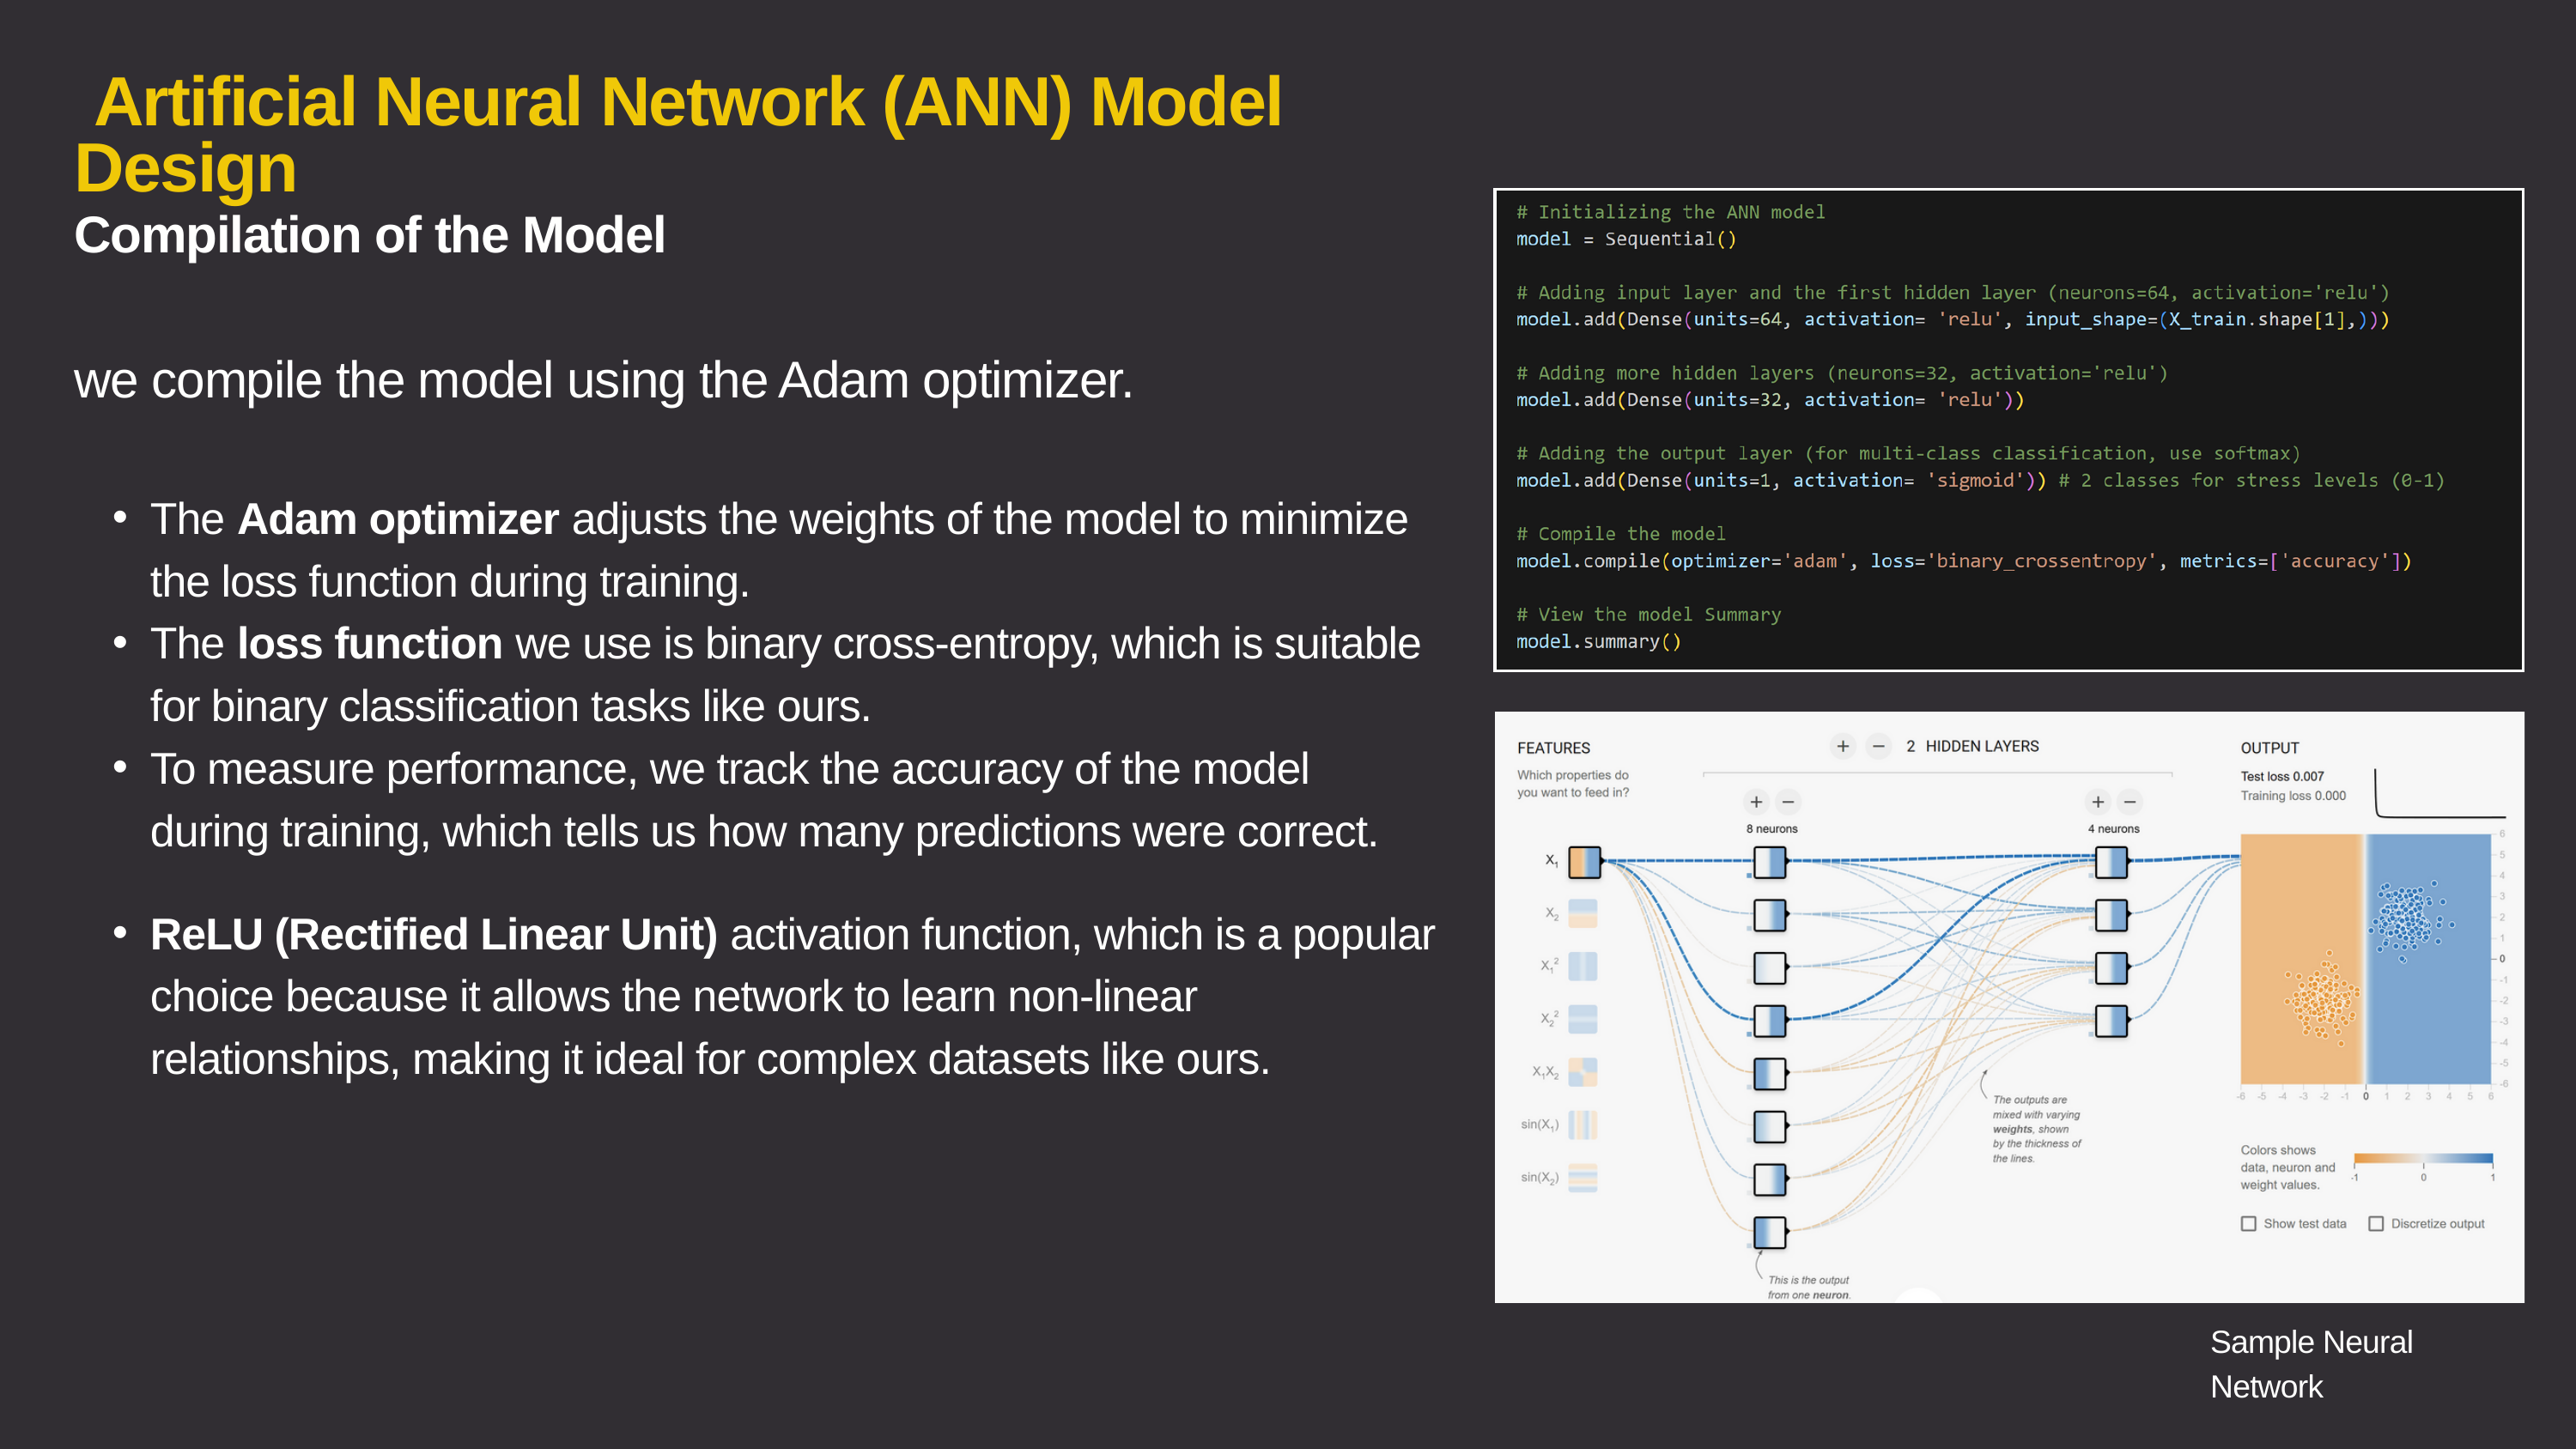

Artificial Neural Network (ANN) Model Design

Compilation of the Model

we compile the model using the Adam optimizer.

The Adam optimizer adjusts the weights of the model to minimize the loss function during training.
The loss function we use is binary cross-entropy, which is suitable for binary classification tasks like ours.
To measure performance, we track the accuracy of the model during training, which tells us how many predictions were correct.

ReLU (Rectified Linear Unit) activation function, which is a popular choice because it allows the network to learn non-linear relationships, making it ideal for complex datasets like ours.
Sample Neural Network